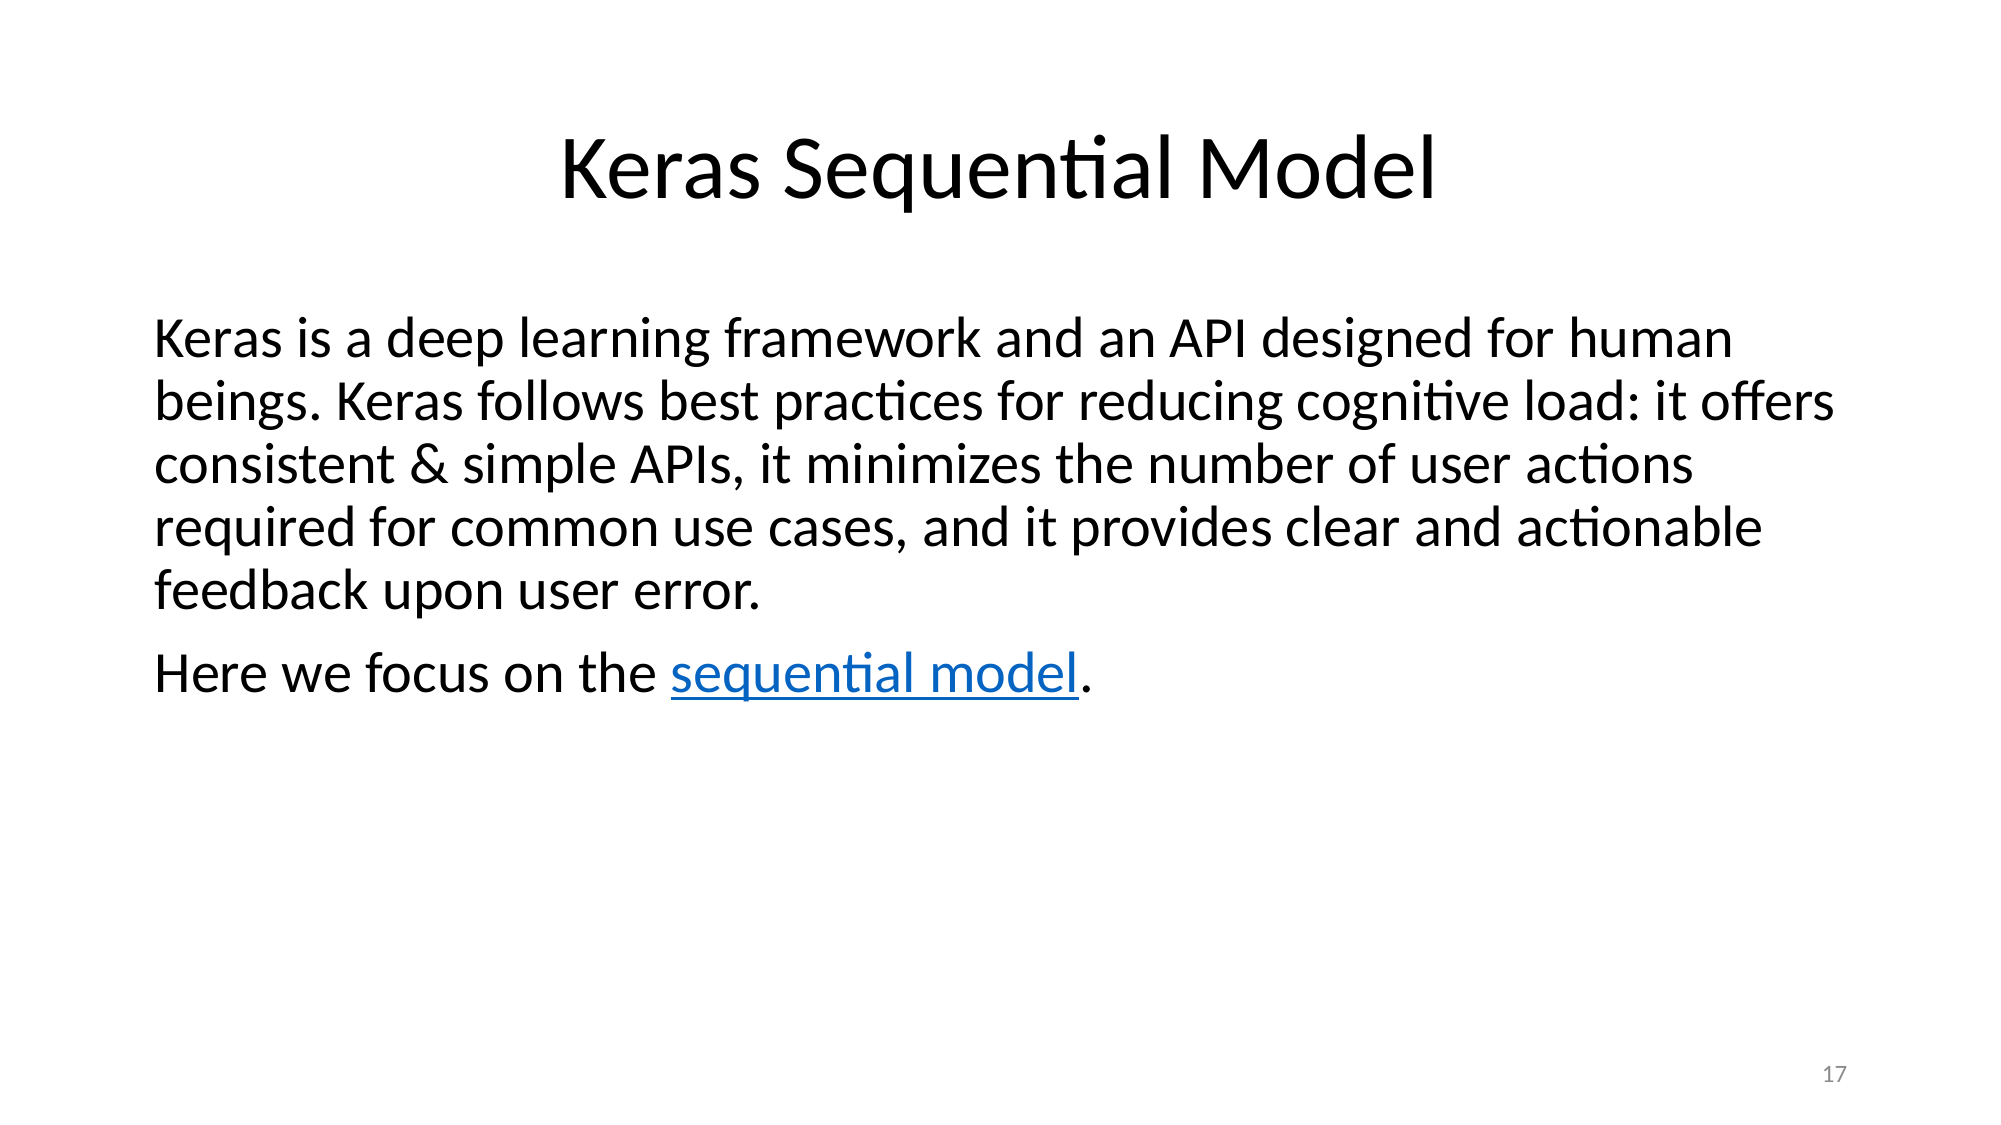

# Keras Sequential Model
Keras is a deep learning framework and an API designed for human beings. Keras follows best practices for reducing cognitive load: it offers consistent & simple APIs, it minimizes the number of user actions required for common use cases, and it provides clear and actionable feedback upon user error.
Here we focus on the sequential model.
17